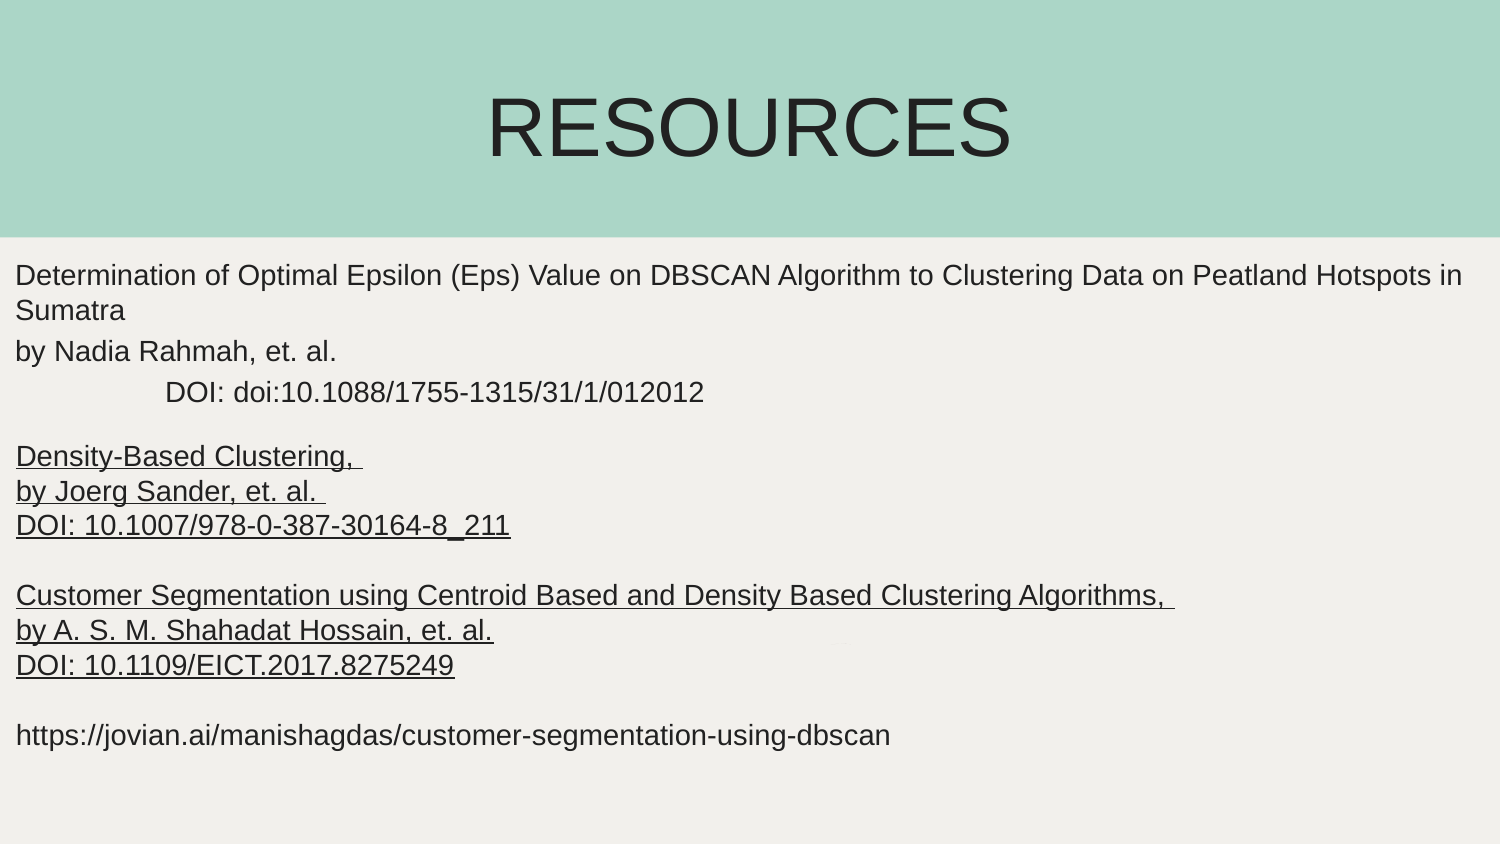

# RESOURCES

Determination of Optimal Epsilon (Eps) Value on DBSCAN Algorithm to Clustering Data on Peatland Hotspots in Sumatra
by Nadia Rahmah, et. al.
	DOI: doi:10.1088/1755-1315/31/1/012012

Density-Based Clustering,
by Joerg Sander, et. al.
	DOI: 10.1007/978-0-387-30164-8_211

Customer Segmentation using Centroid Based and Density Based Clustering Algorithms,
by A. S. M. Shahadat Hossain, et. al.
	DOI: 10.1109/EICT.2017.8275249

https://jovian.ai/manishagdas/customer-segmentation-using-dbscan